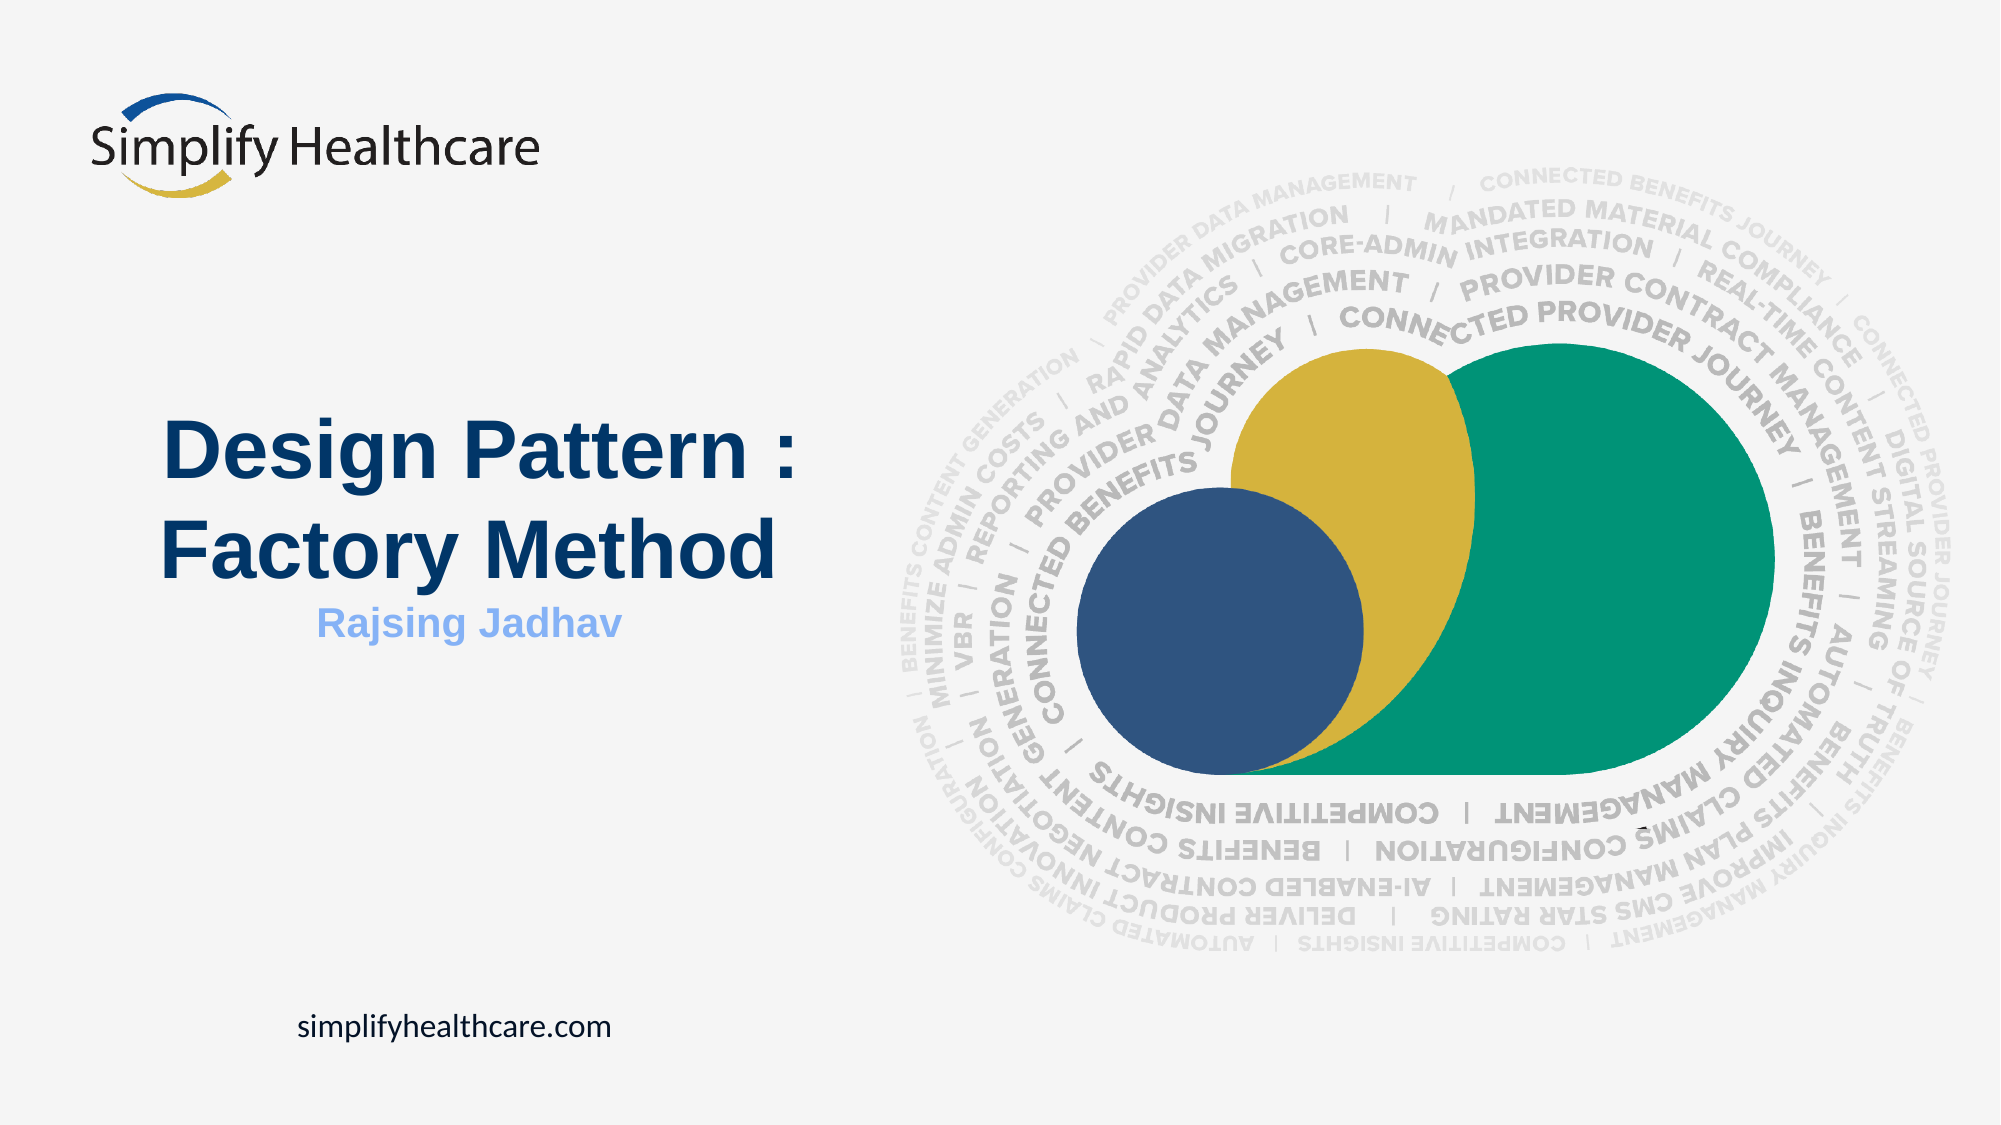

# Design Pattern : Factory Method Rajsing Jadhav